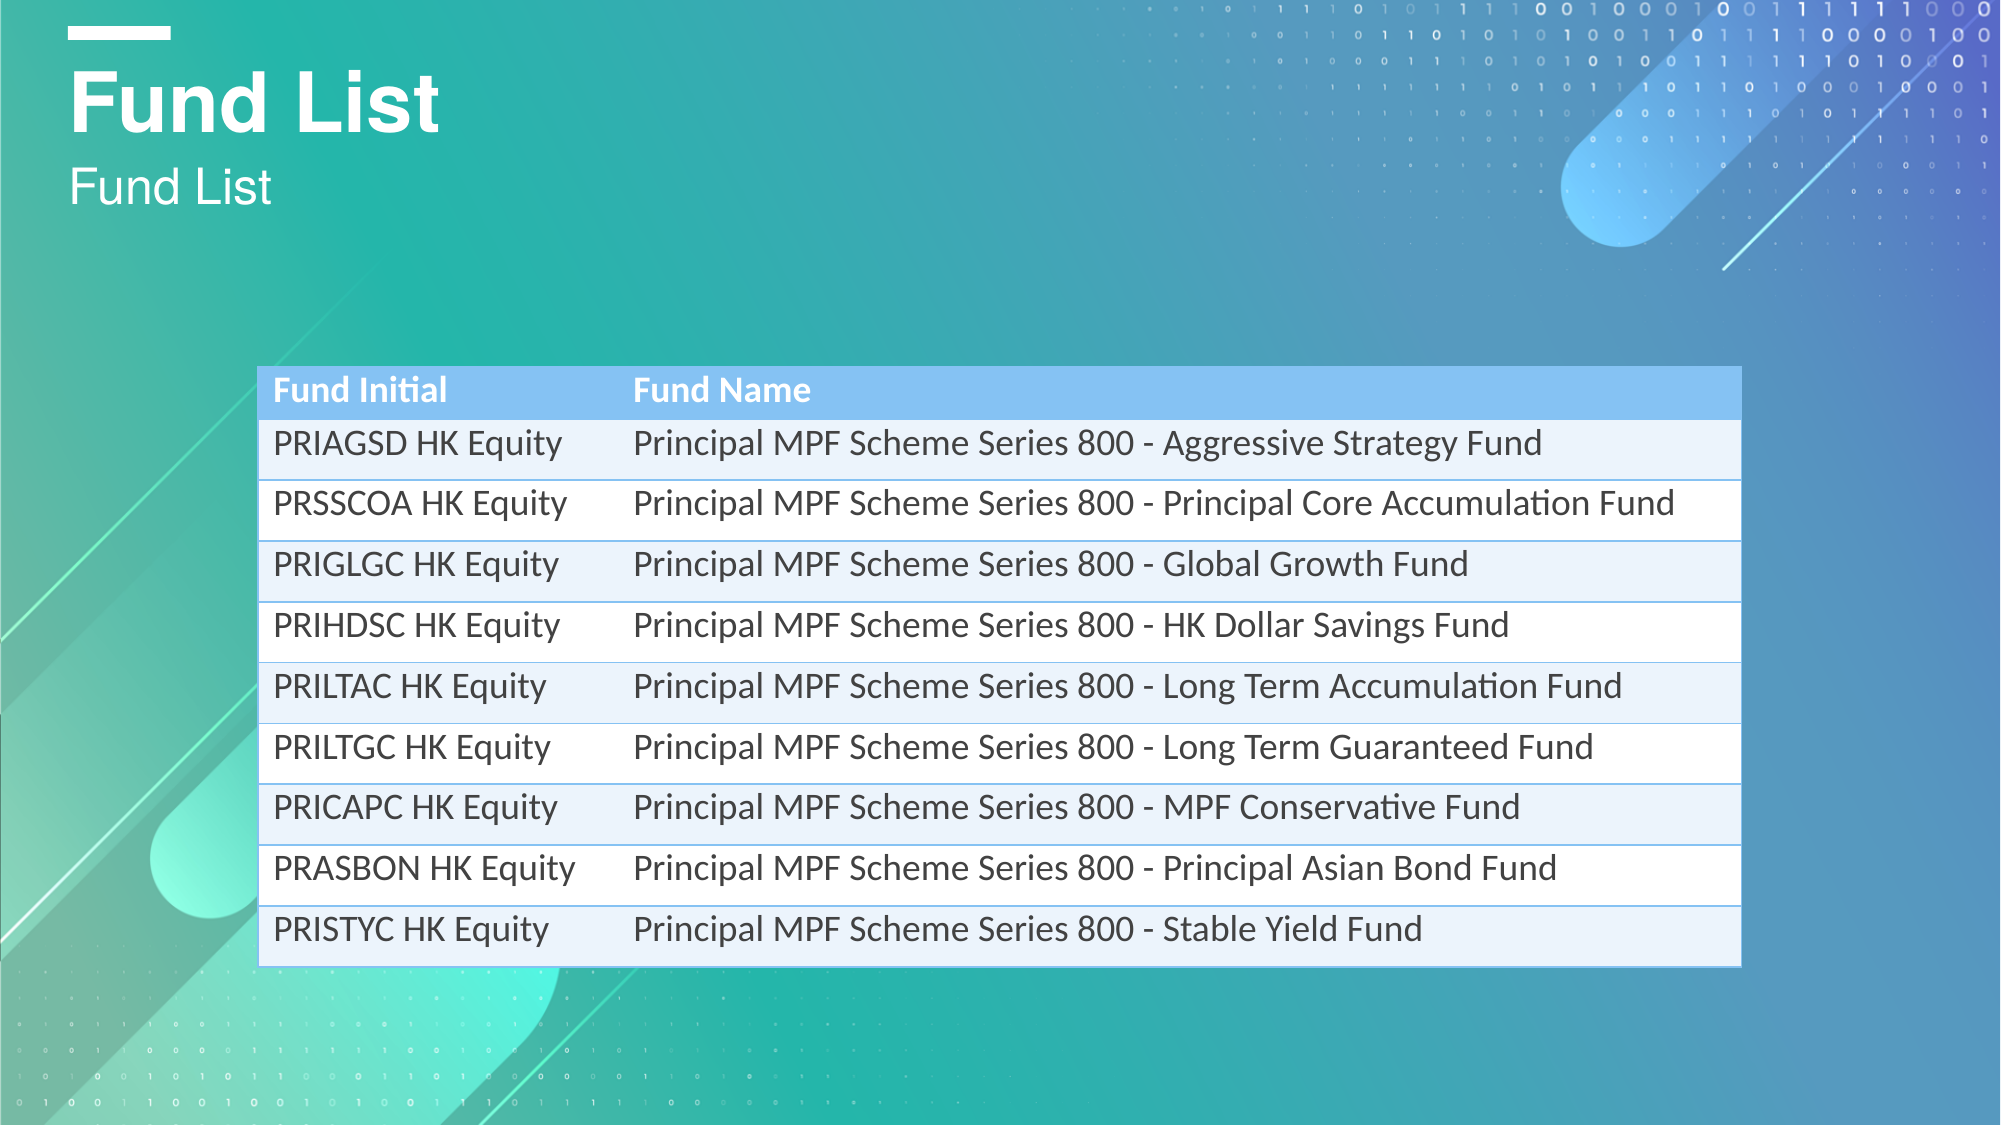

# Fund List
Fund List

| Fund Initial | Fund Name |
| --- | --- |
| PRIAGSD HK Equity | Principal MPF Scheme Series 800 - Aggressive Strategy Fund |
| PRSSCOA HK Equity | Principal MPF Scheme Series 800 - Principal Core Accumulation Fund |
| PRIGLGC HK Equity | Principal MPF Scheme Series 800 - Global Growth Fund |
| PRIHDSC HK Equity | Principal MPF Scheme Series 800 - HK Dollar Savings Fund |
| PRILTAC HK Equity | Principal MPF Scheme Series 800 - Long Term Accumulation Fund |
| PRILTGC HK Equity | Principal MPF Scheme Series 800 - Long Term Guaranteed Fund |
| PRICAPC HK Equity | Principal MPF Scheme Series 800 - MPF Conservative Fund |
| PRASBON HK Equity | Principal MPF Scheme Series 800 - Principal Asian Bond Fund |
| PRISTYC HK Equity | Principal MPF Scheme Series 800 - Stable Yield Fund |